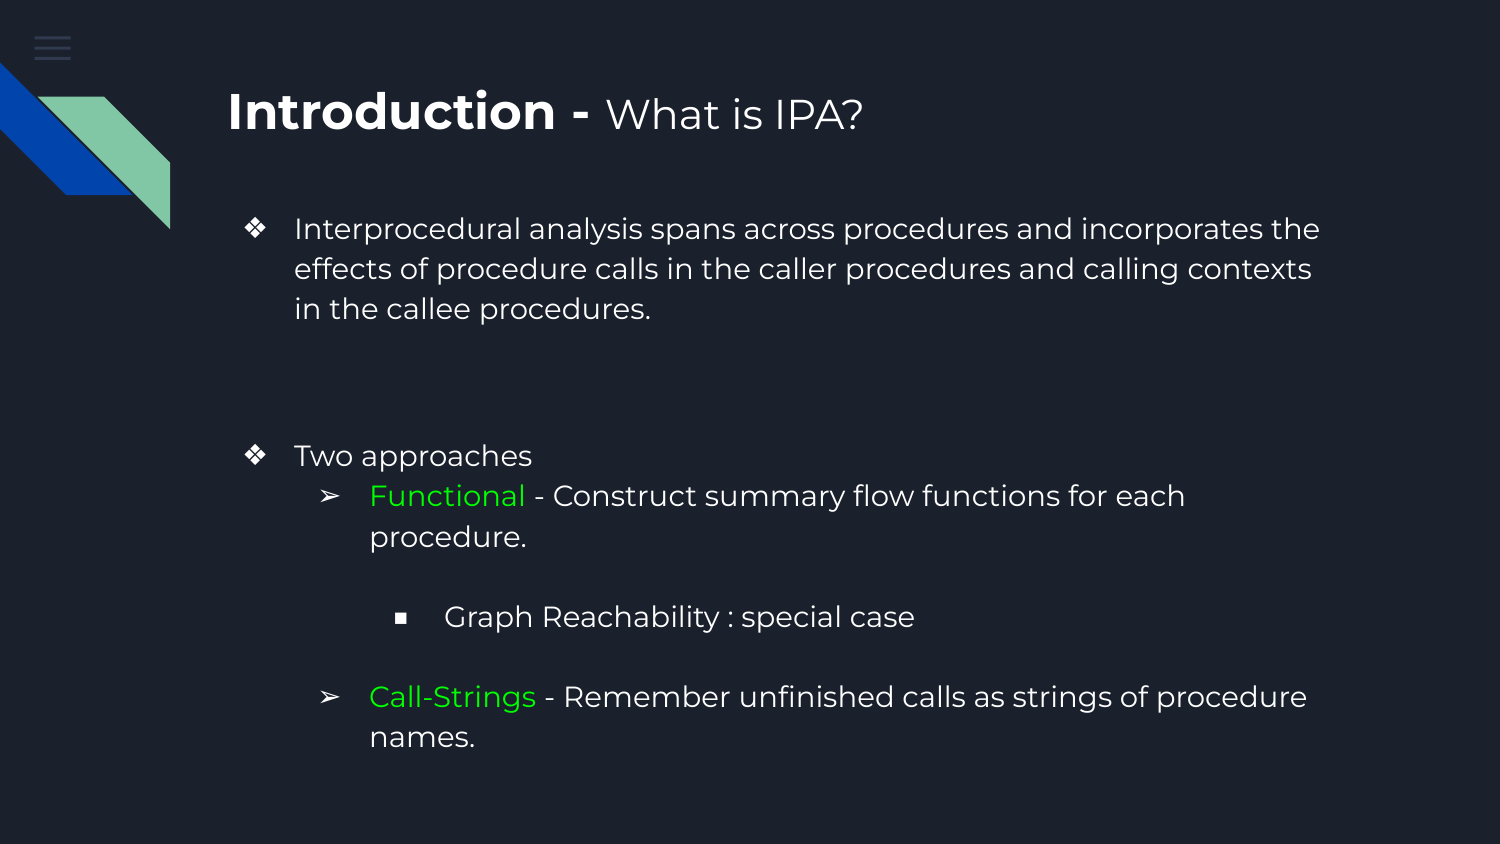

# Introduction - What is IPA?
Interprocedural analysis spans across procedures and incorporates the effects of procedure calls in the caller procedures and calling contexts in the callee procedures.

Two approaches
Functional - Construct summary flow functions for each procedure.
Graph Reachability : special case
Call-Strings - Remember unfinished calls as strings of procedure names.